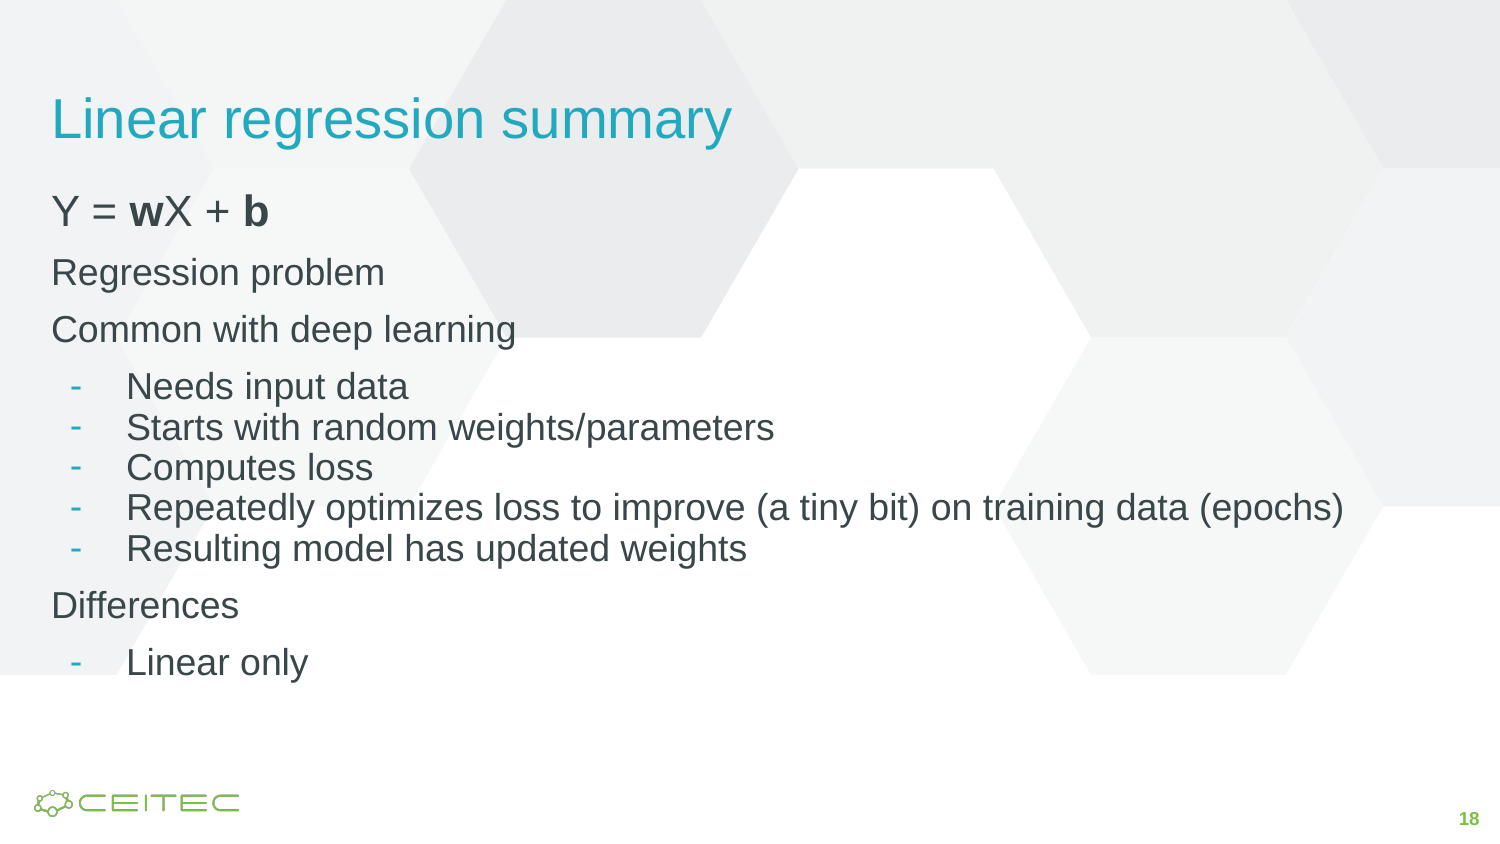

# Linear regression summary
Y = wX + b
Regression problem
Common with deep learning
Needs input data
Starts with random weights/parameters
Computes loss
Repeatedly optimizes loss to improve (a tiny bit) on training data (epochs)
Resulting model has updated weights
Differences
Linear only
18